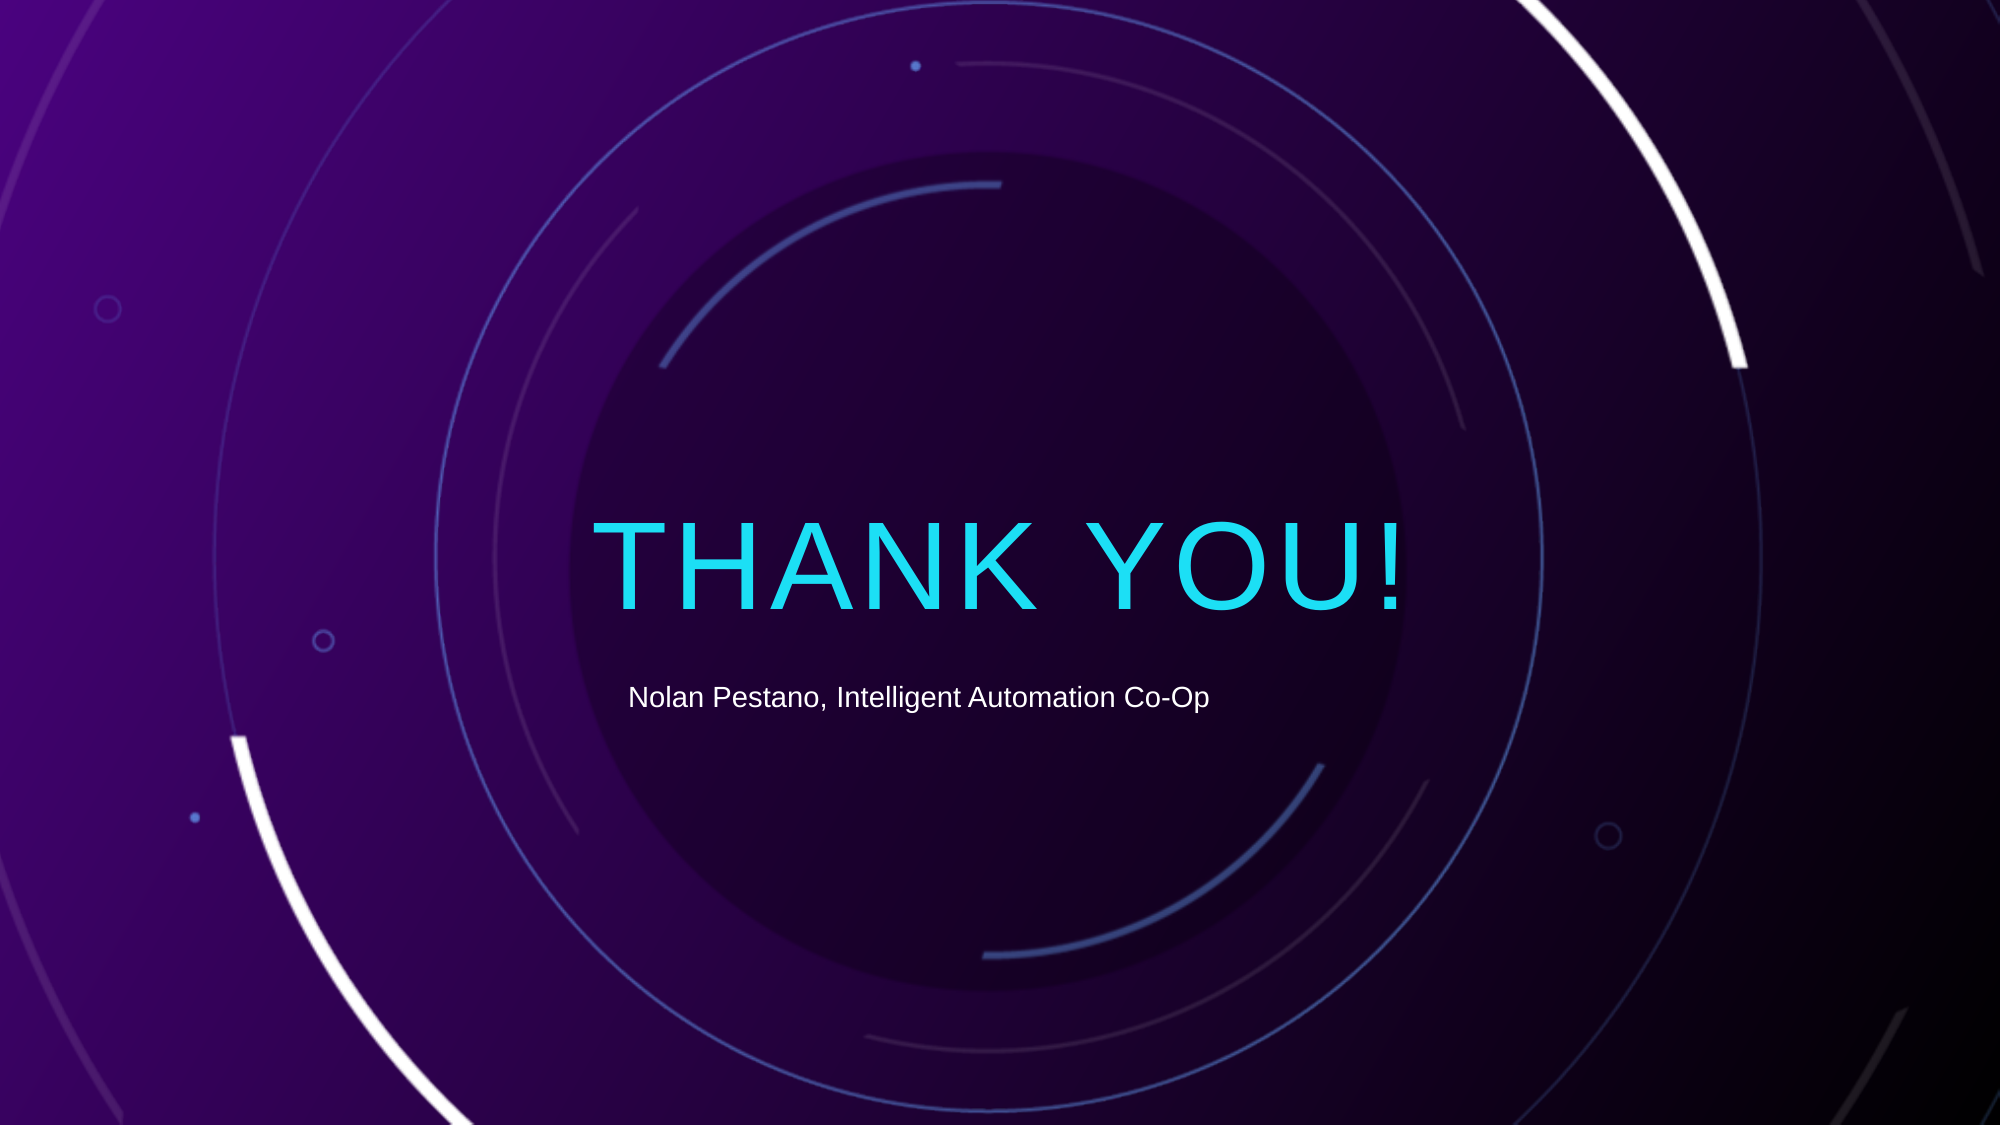

# Thank you!
Nolan Pestano, Intelligent Automation Co-Op